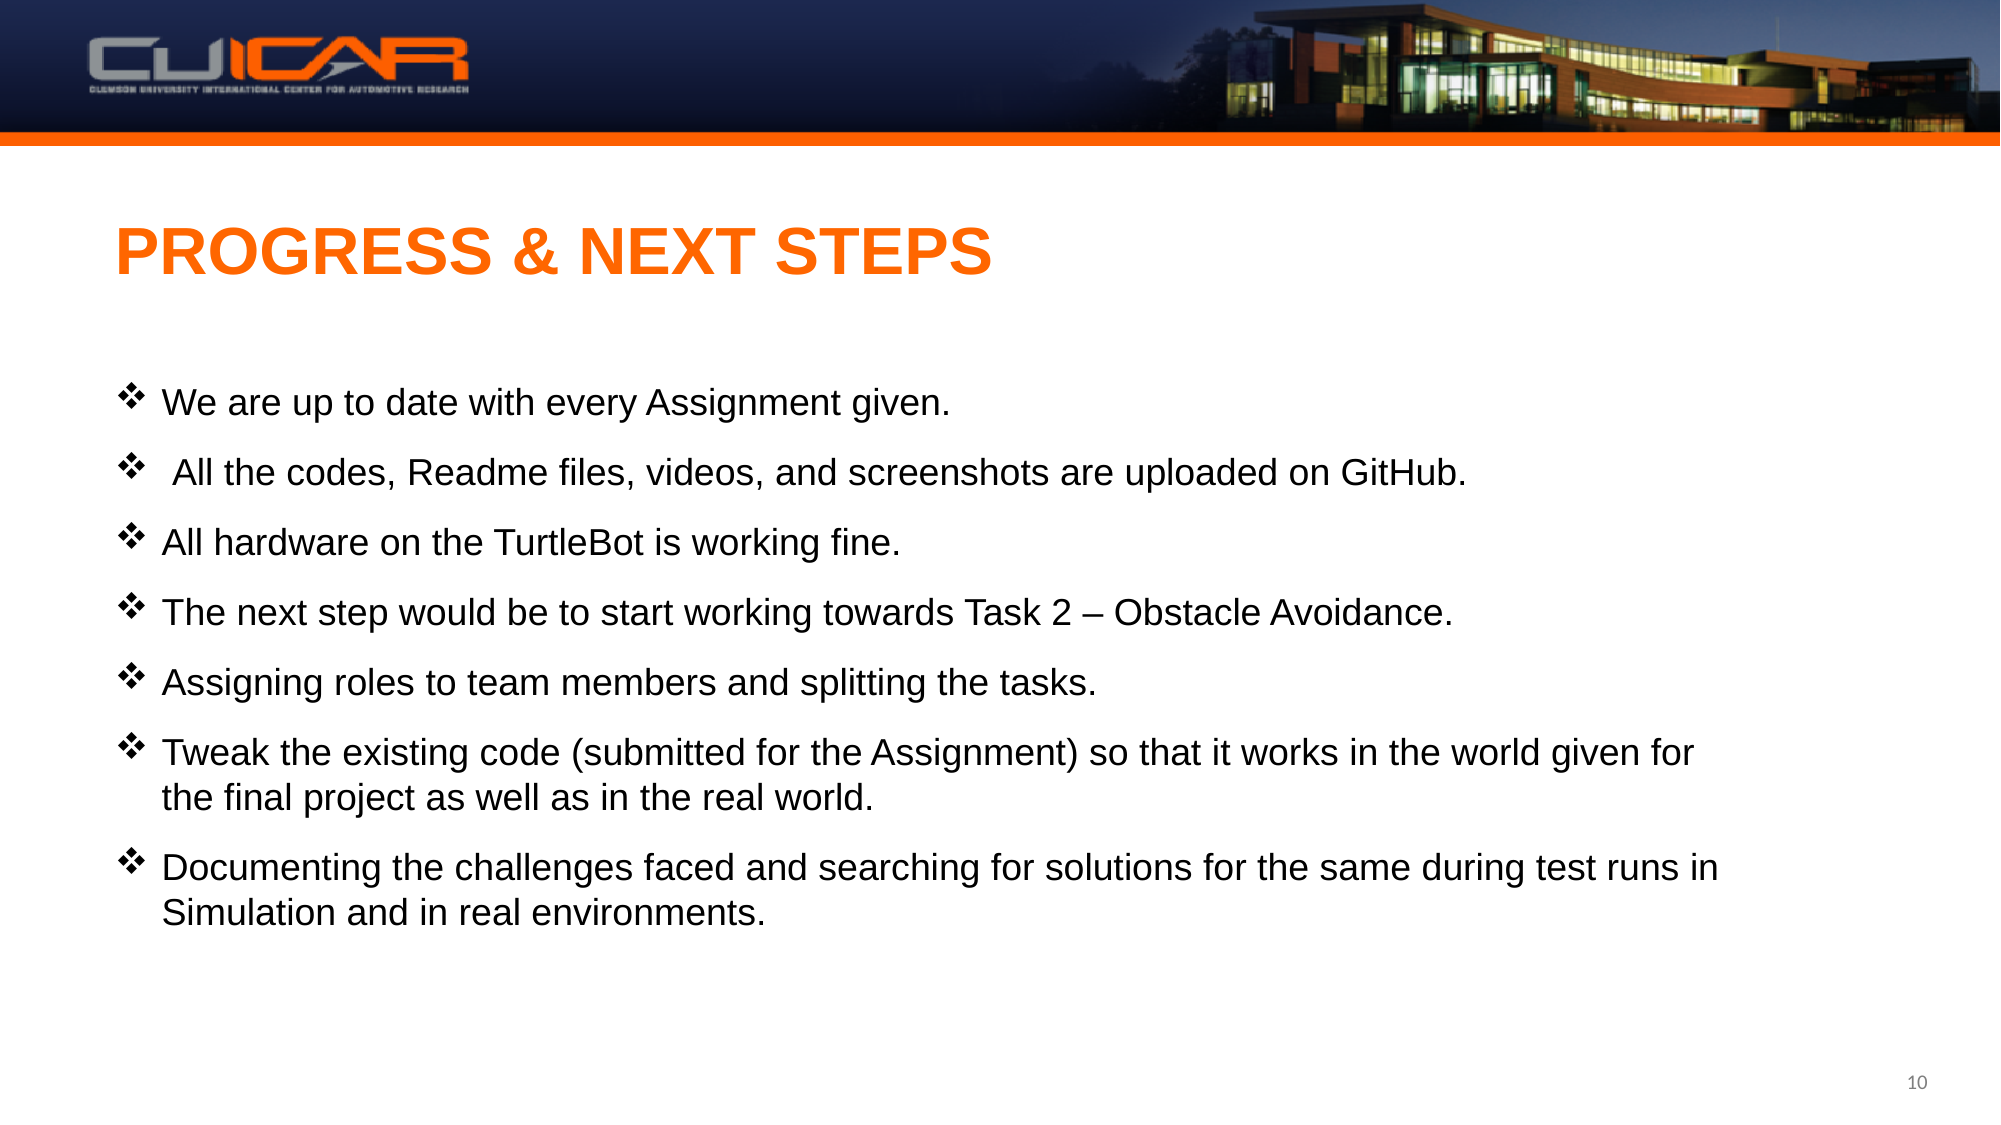

# PROGRESS & NEXT STEPS
We are up to date with every Assignment given.
 All the codes, Readme files, videos, and screenshots are uploaded on GitHub.
All hardware on the TurtleBot is working fine.
The next step would be to start working towards Task 2 – Obstacle Avoidance.
Assigning roles to team members and splitting the tasks.
Tweak the existing code (submitted for the Assignment) so that it works in the world given for the final project as well as in the real world.
Documenting the challenges faced and searching for solutions for the same during test runs in Simulation and in real environments.